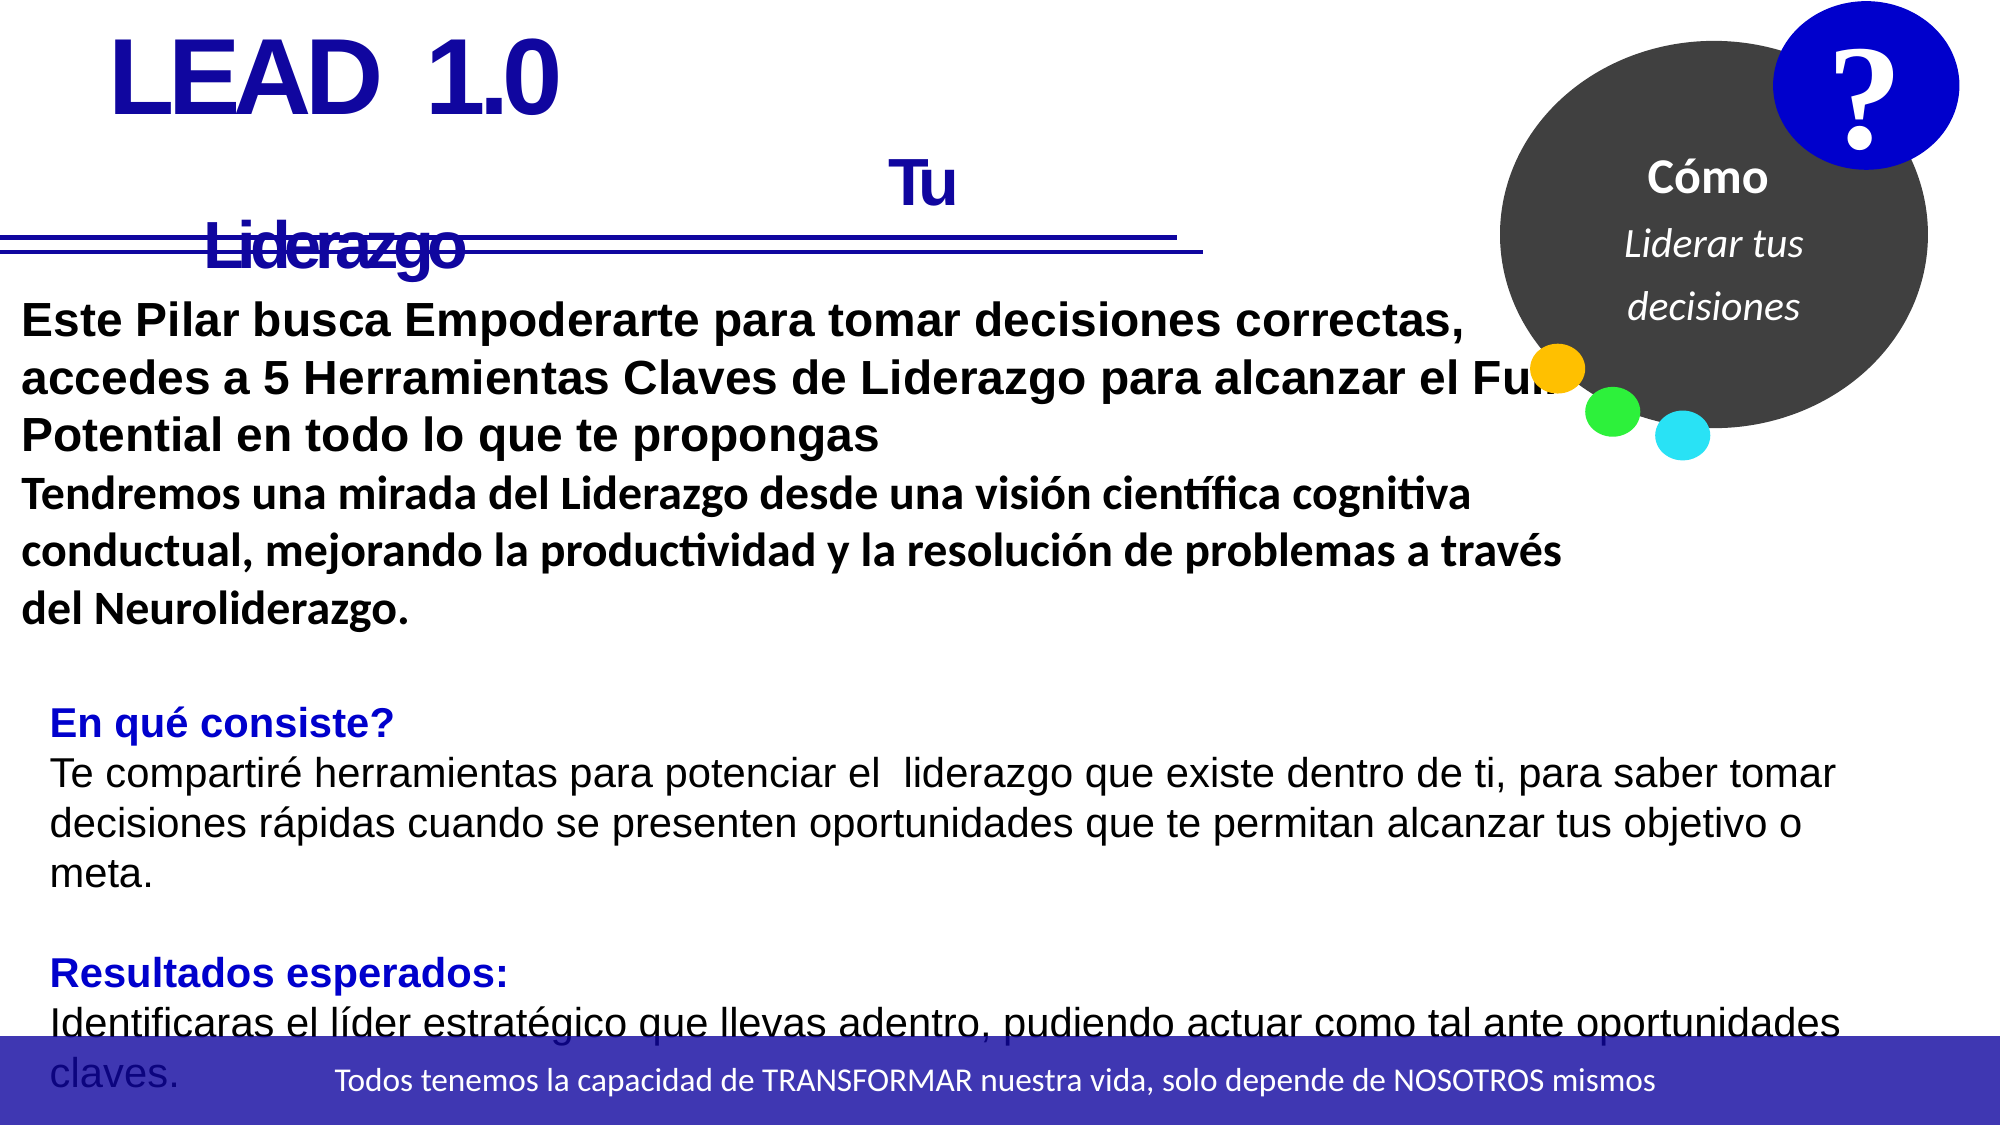

?
Cómo
Liderar tus decisiones

LEAD  1.0
                                                 Tu Liderazgo

Este Pilar busca Empoderarte para tomar decisiones correctas, accedes a 5 Herramientas Claves de Liderazgo para alcanzar el Full Potential en todo lo que te propongas
Tendremos una mirada del Liderazgo desde una visión científica cognitiva conductual, mejorando la productividad y la resolución de problemas a través del Neuroliderazgo.

En qué consiste?
Te compartiré herramientas para potenciar el  liderazgo que existe dentro de ti, para saber tomar decisiones rápidas cuando se presenten oportunidades que te permitan alcanzar tus objetivo o meta.

Resultados esperados:
Identificaras el líder estratégico que llevas adentro, pudiendo actuar como tal ante oportunidades claves.
Todos tenemos la capacidad de TRANSFORMAR nuestra vida, solo depende de NOSOTROS mismos